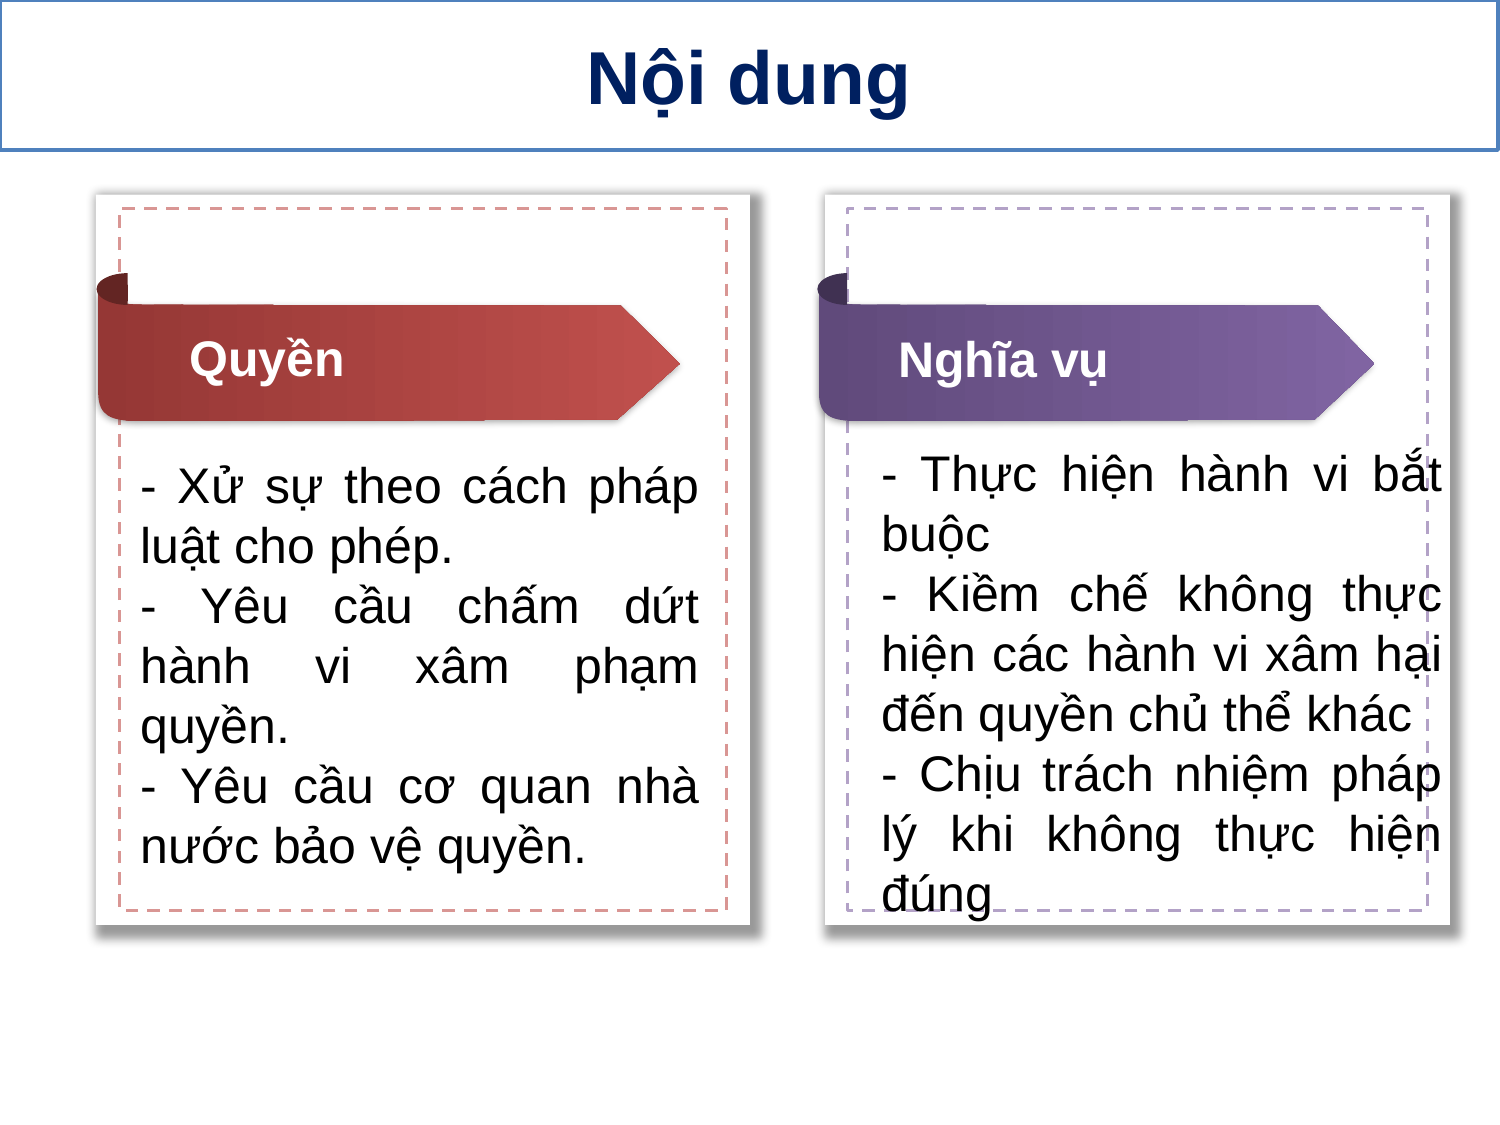

Nội dung
NỘI DUNG

Quyền
Nghĩa vụ
- Thực hiện hành vi bắt buộc
- Kiềm chế không thực hiện các hành vi xâm hại đến quyền chủ thể khác
- Chịu trách nhiệm pháp lý khi không thực hiện đúng
- Xử sự theo cách pháp luật cho phép.
- Yêu cầu chấm dứt hành vi xâm phạm quyền.
- Yêu cầu cơ quan nhà nước bảo vệ quyền.